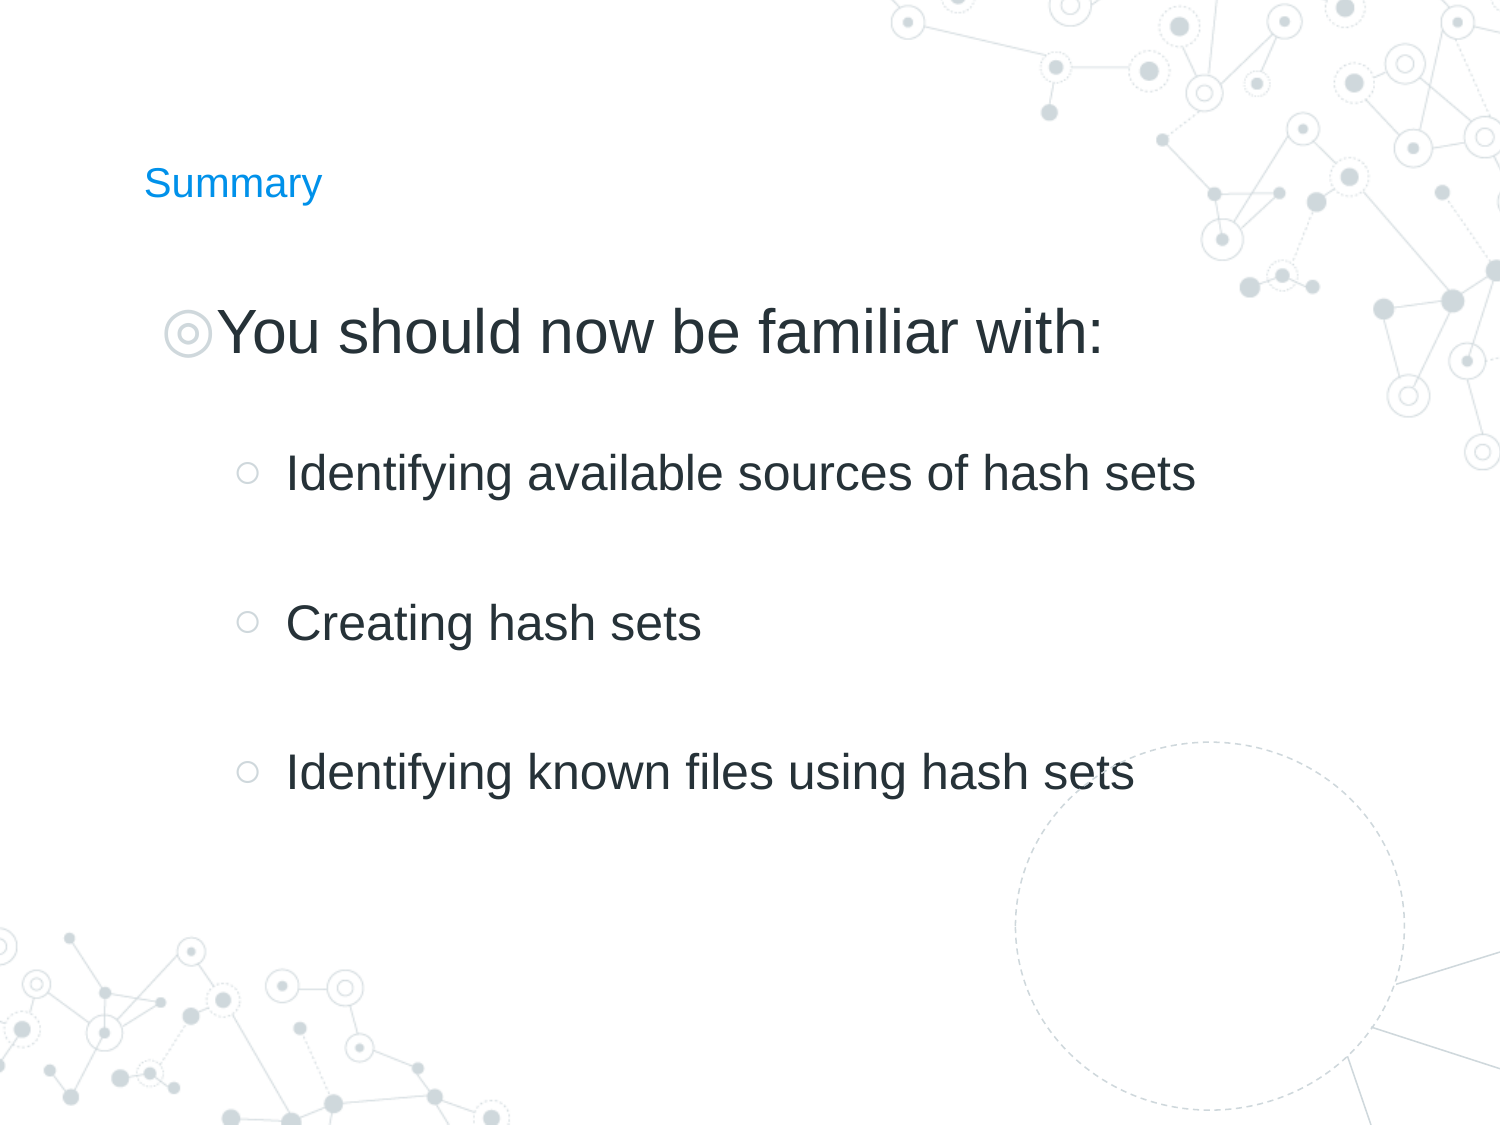

# Summary
You should now be familiar with:

Identifying available sources of hash sets

Creating hash sets

Identifying known files using hash sets